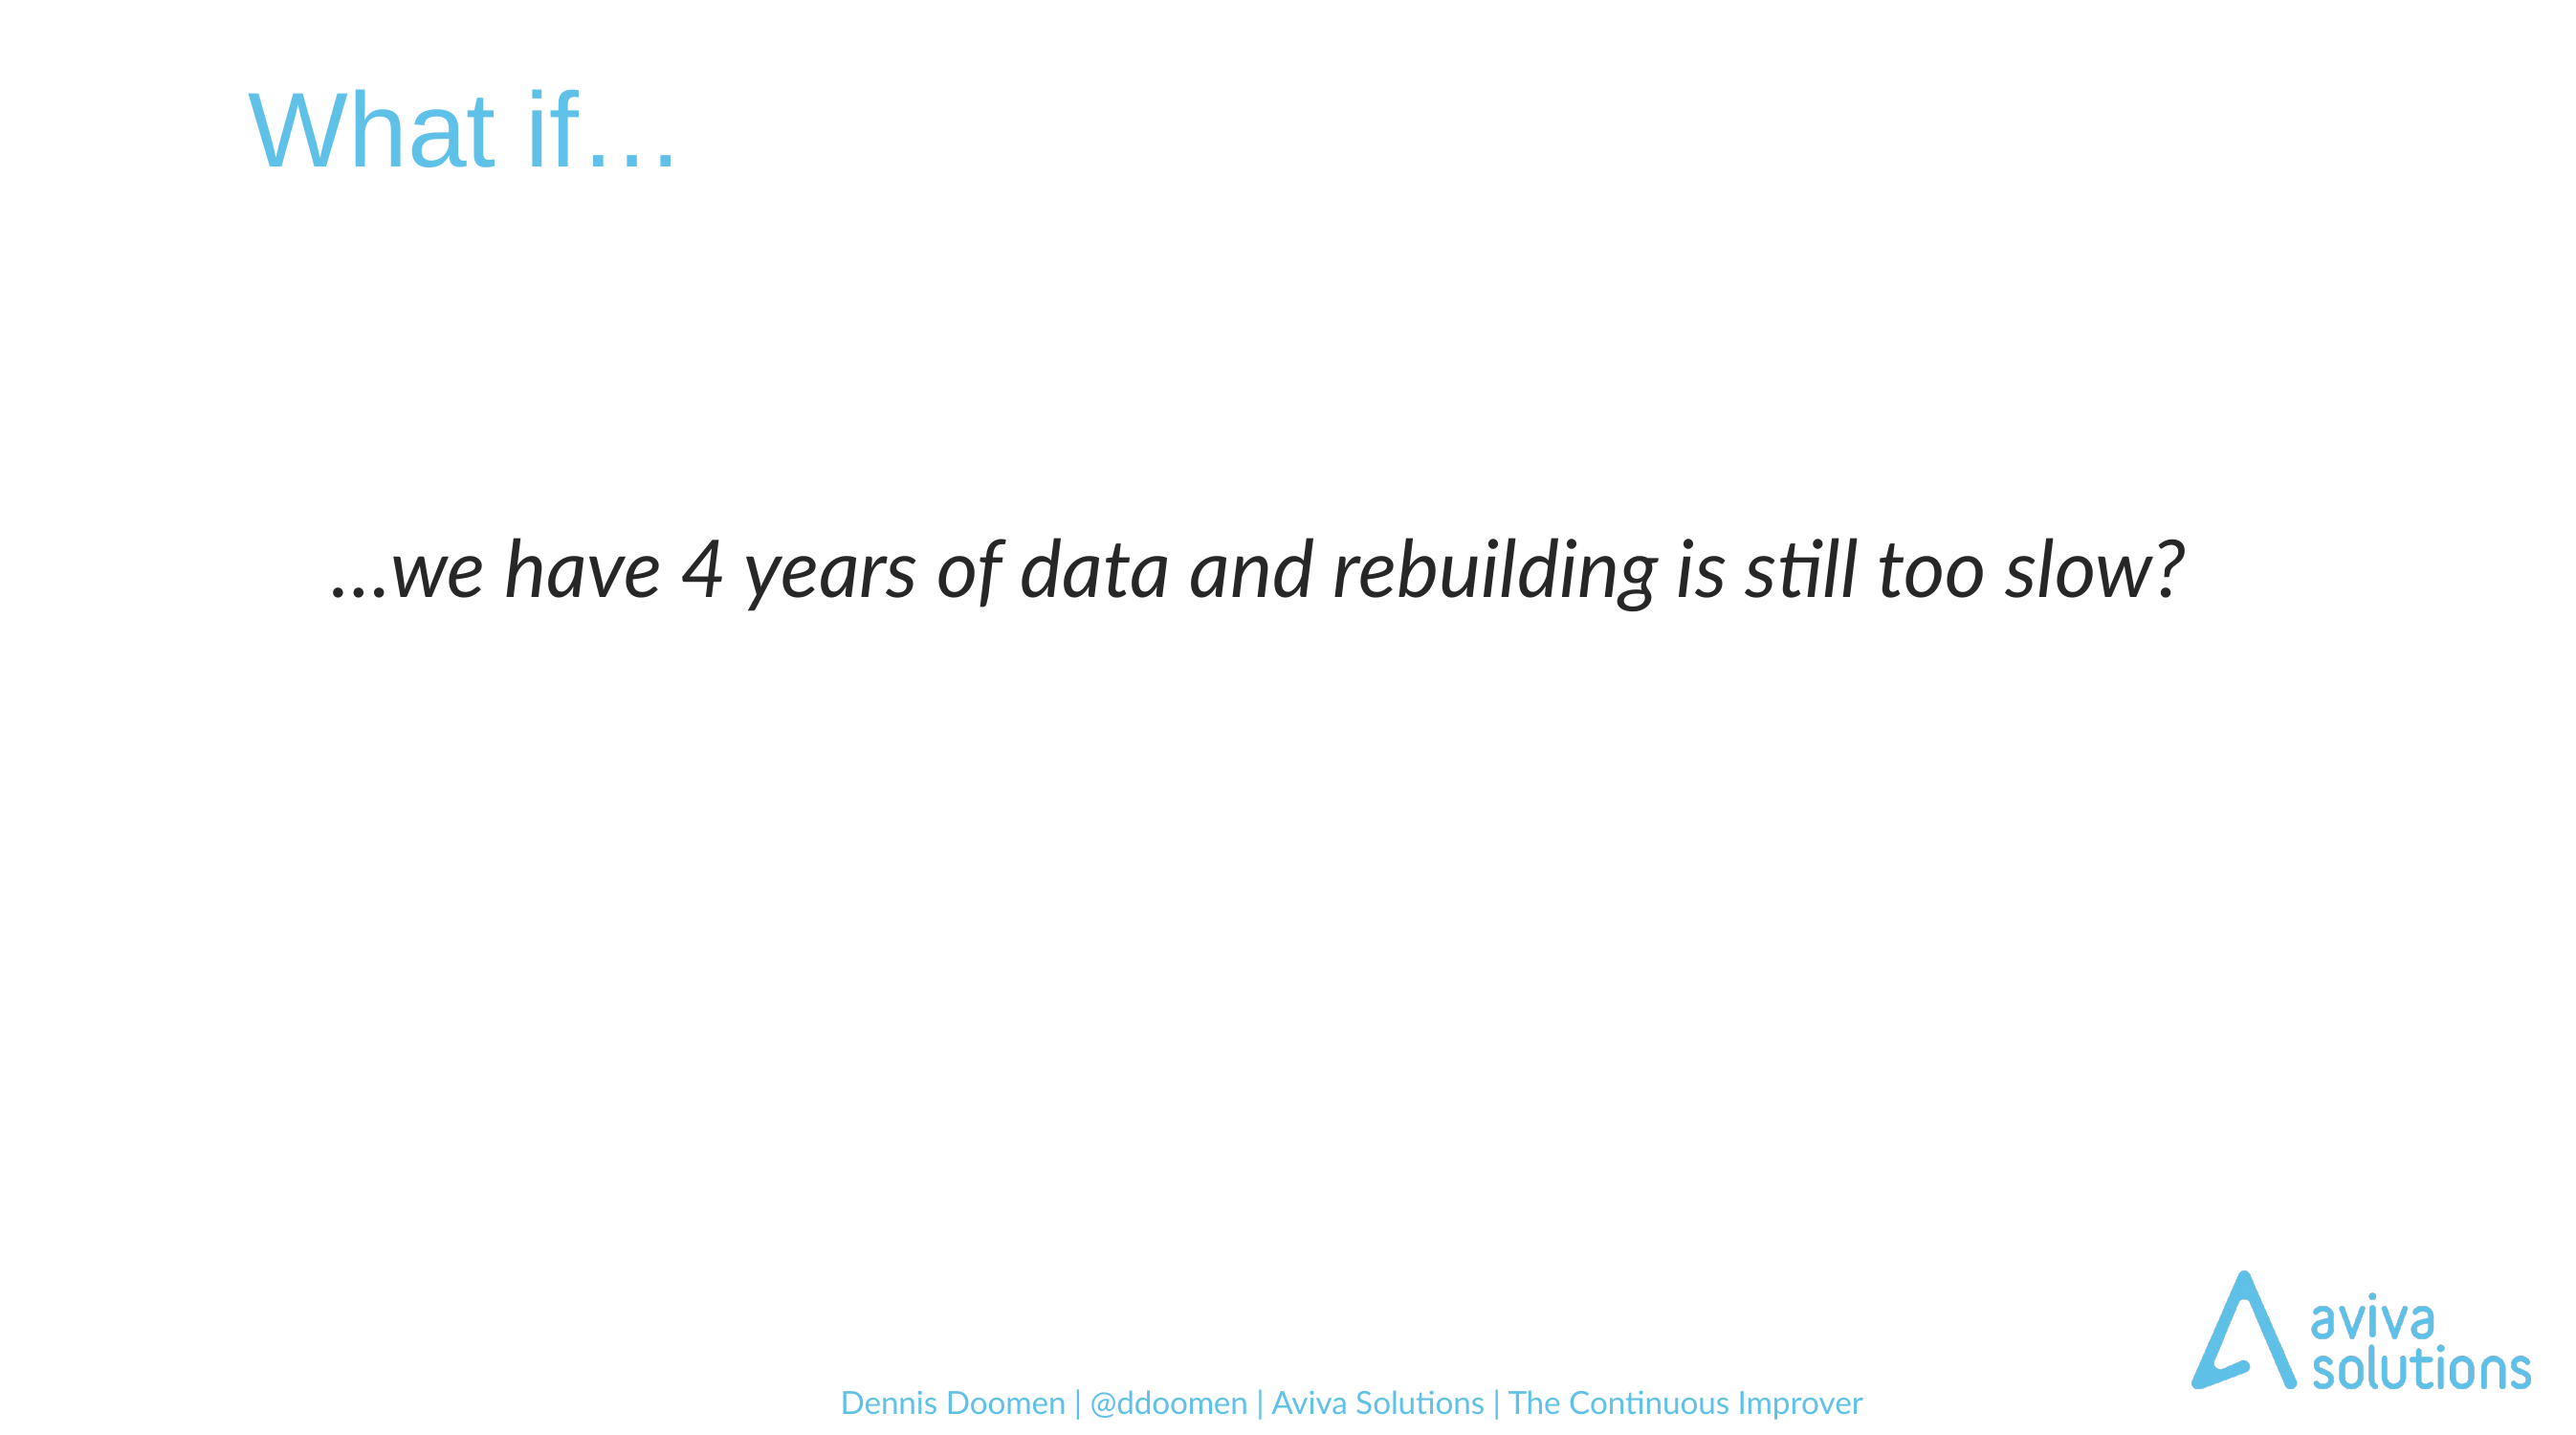

# What if…
…we have 4 years of data and rebuilding is still too slow?